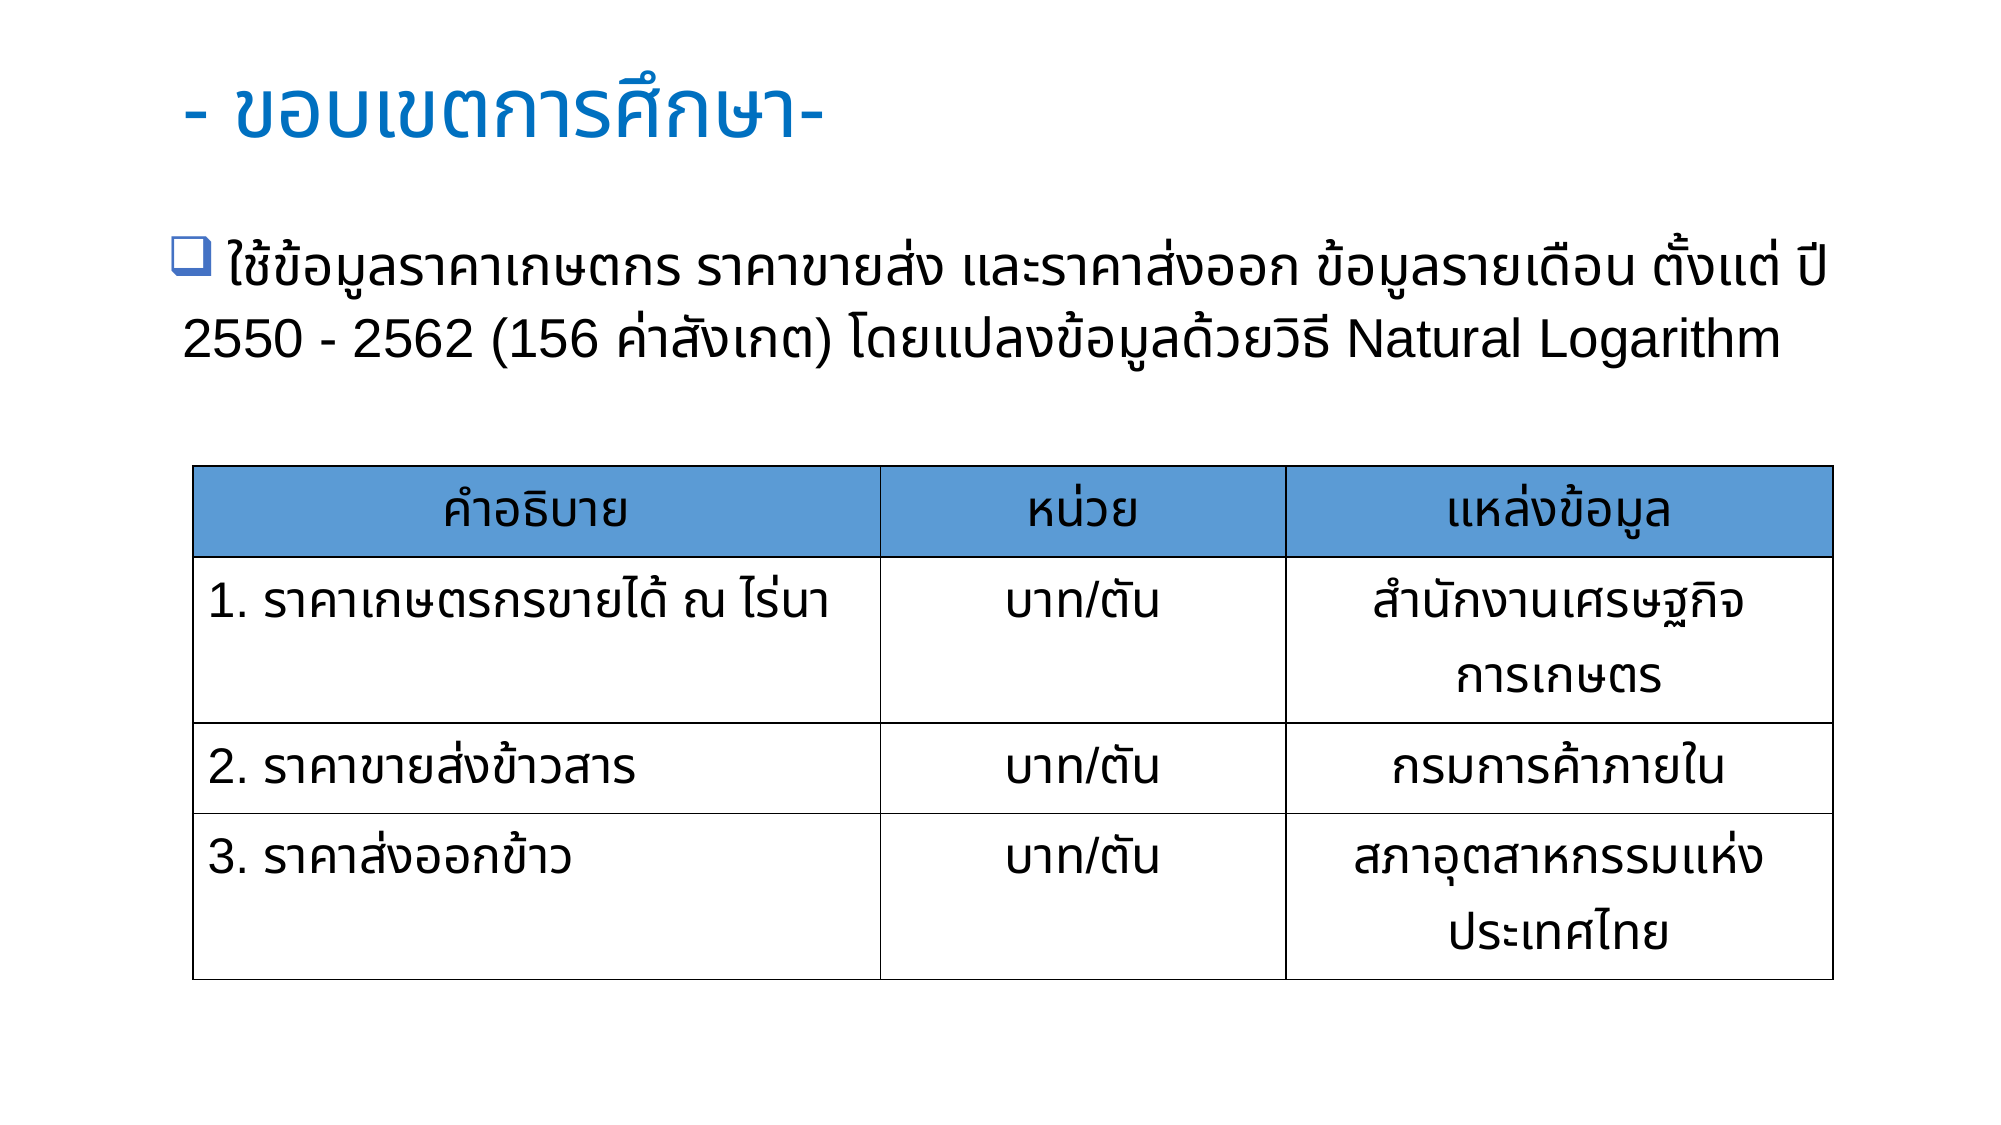

- ขอบเขตการศึกษา-
 ใช้ข้อมูลราคาเกษตกร ราคาขายส่ง และราคาส่งออก ข้อมูลรายเดือน ตั้งแต่ ปี 2550 - 2562 (156 ค่าสังเกต) โดยแปลงข้อมูลด้วยวิธี Natural Logarithm

| คำอธิบาย | หน่วย | แหล่งข้อมูล |
| --- | --- | --- |
| 1. ราคาเกษตรกรขายได้ ณ ไร่นา | บาท/ตัน | สำนักงานเศรษฐกิจการเกษตร |
| 2. ราคาขายส่งข้าวสาร | บาท/ตัน | กรมการค้าภายใน |
| 3. ราคาส่งออกข้าว | บาท/ตัน | สภาอุตสาหกรรมแห่งประเทศไทย |